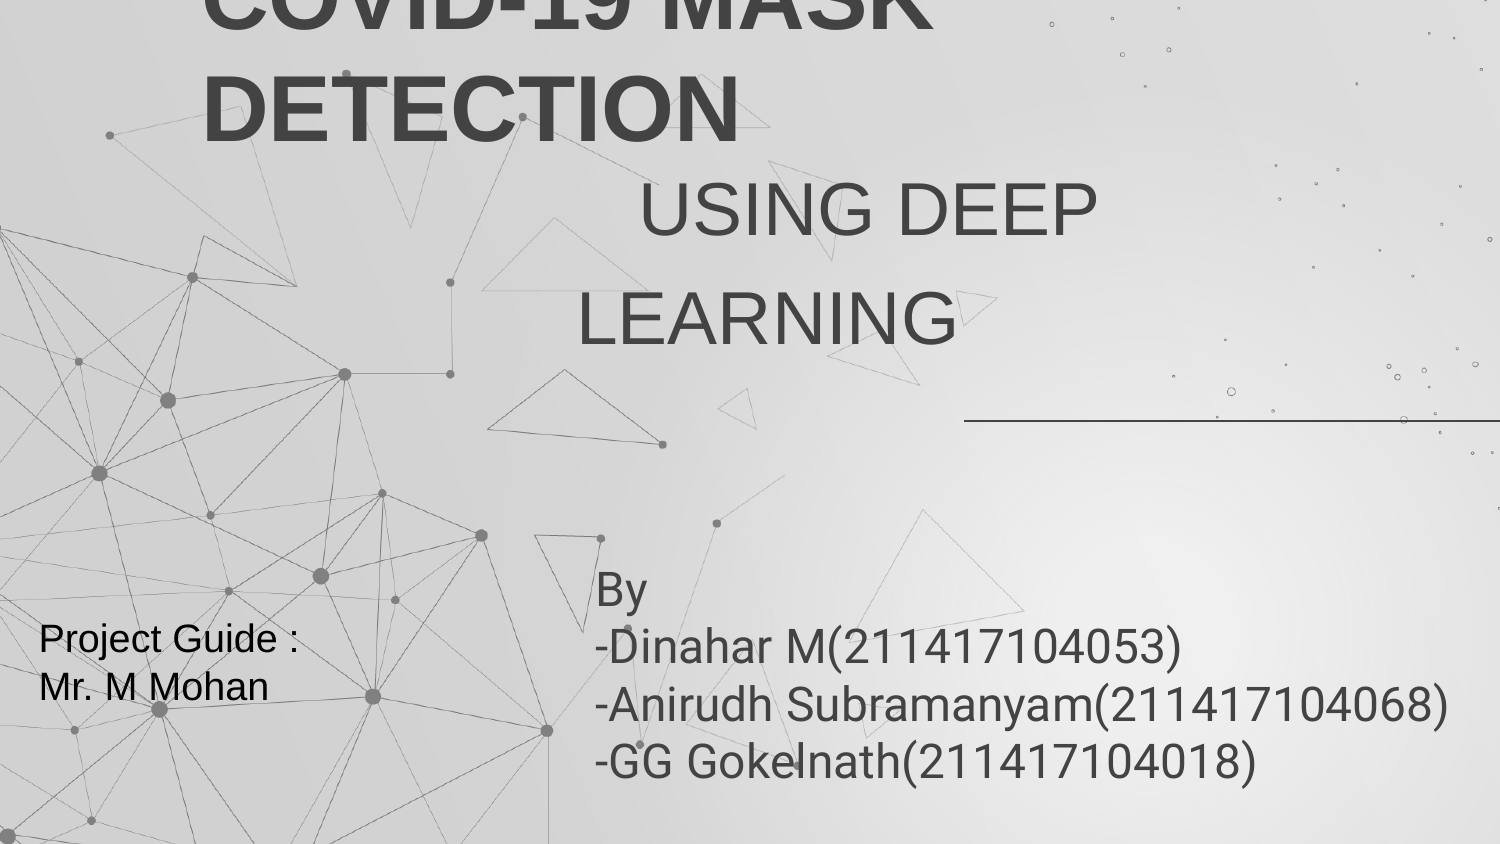

# COVID-19 MASK DETECTION
   USING DEEP LEARNING

By
-Dinahar M(211417104053)
-Anirudh Subramanyam(211417104068)
-GG Gokelnath(211417104018)
Project Guide :
Mr. M Mohan